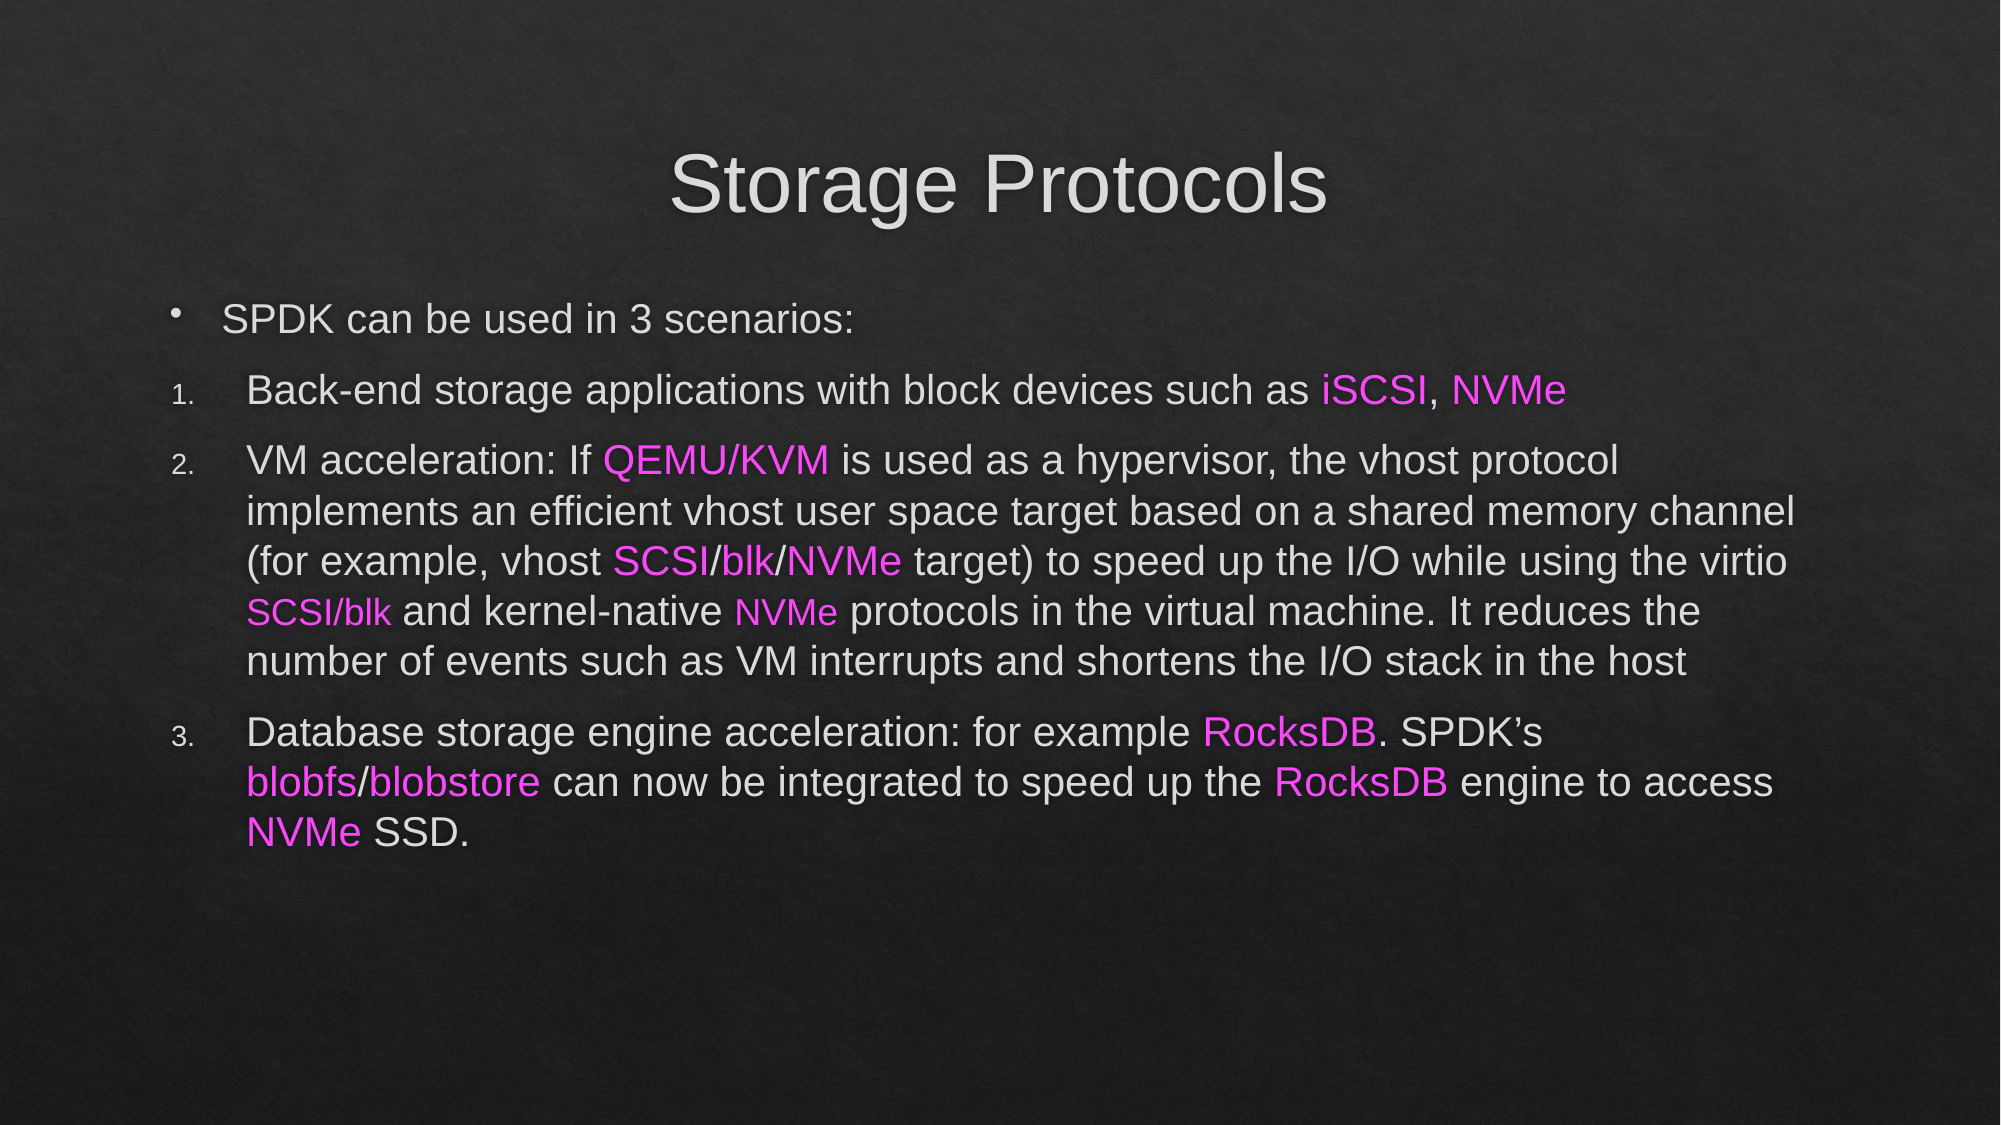

# Storage Protocols
SPDK can be used in 3 scenarios:
Back-end storage applications with block devices such as iSCSI, NVMe
VM acceleration: If QEMU/KVM is used as a hypervisor, the vhost protocol implements an efficient vhost user space target based on a shared memory channel (for example, vhost SCSI/blk/NVMe target) to speed up the I/O while using the virtio SCSI/blk and kernel-native NVMe protocols in the virtual machine. It reduces the number of events such as VM interrupts and shortens the I/O stack in the host
Database storage engine acceleration: for example RocksDB. SPDK’s blobfs/blobstore can now be integrated to speed up the RocksDB engine to access NVMe SSD.